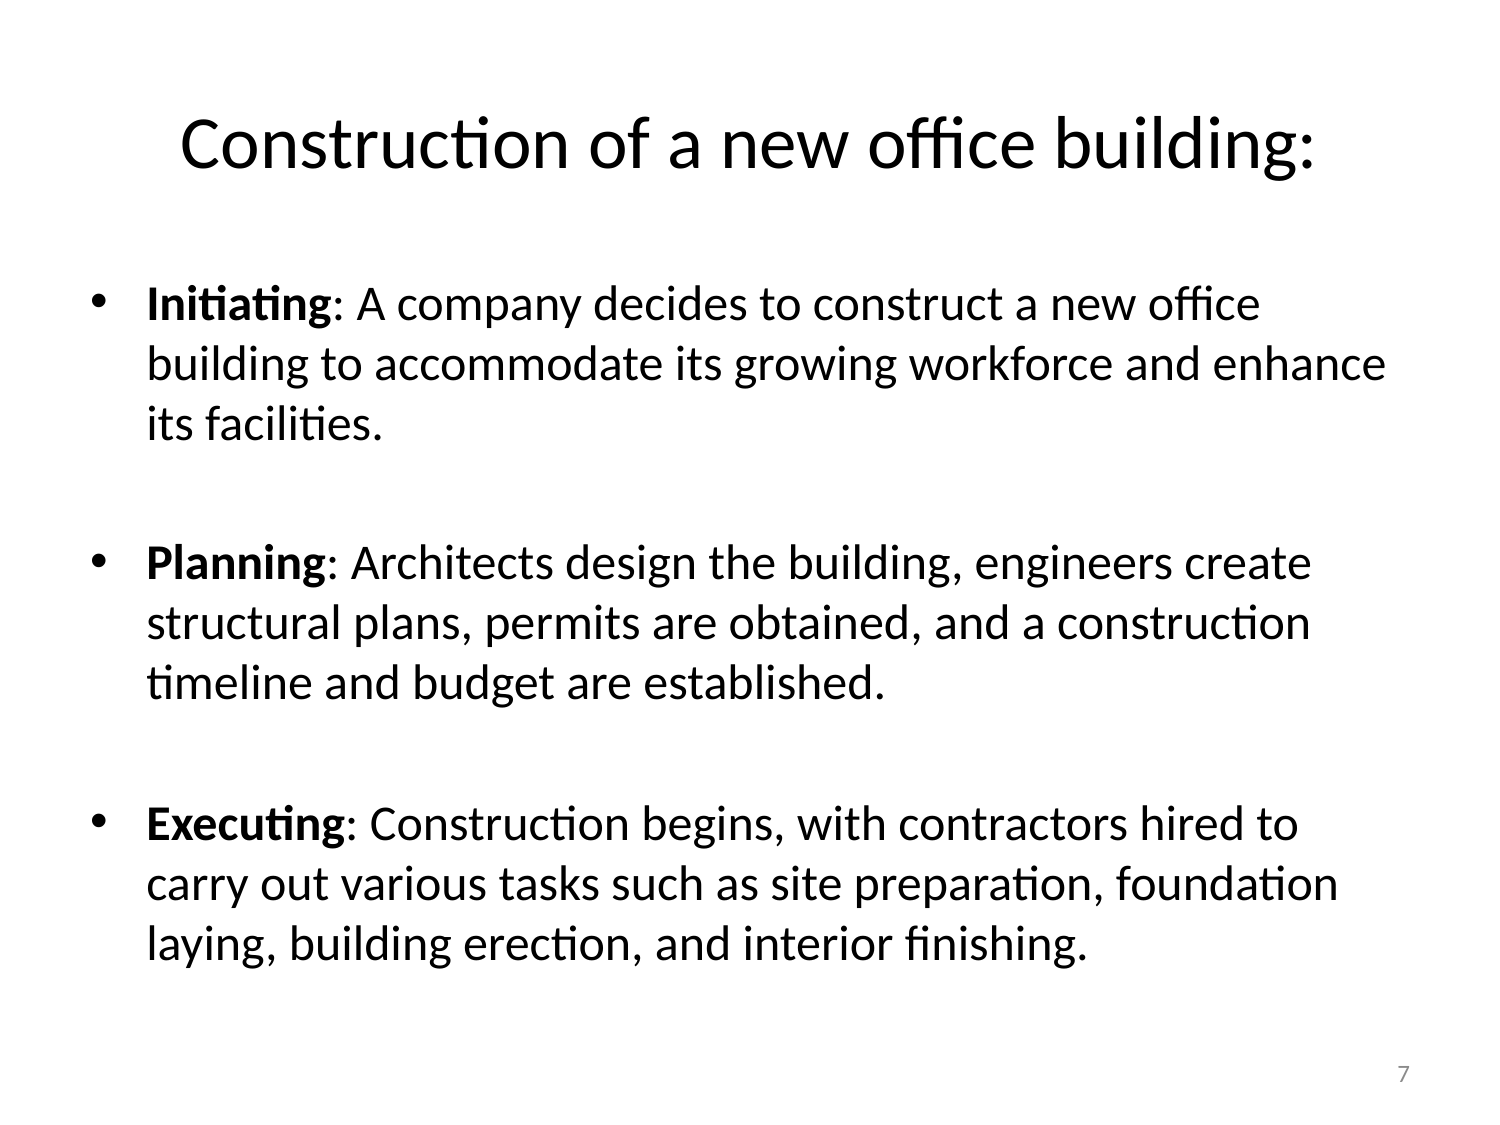

# Construction of a new office building:
Initiating: A company decides to construct a new office building to accommodate its growing workforce and enhance its facilities.

Planning: Architects design the building, engineers create structural plans, permits are obtained, and a construction timeline and budget are established.

Executing: Construction begins, with contractors hired to carry out various tasks such as site preparation, foundation laying, building erection, and interior finishing.

7